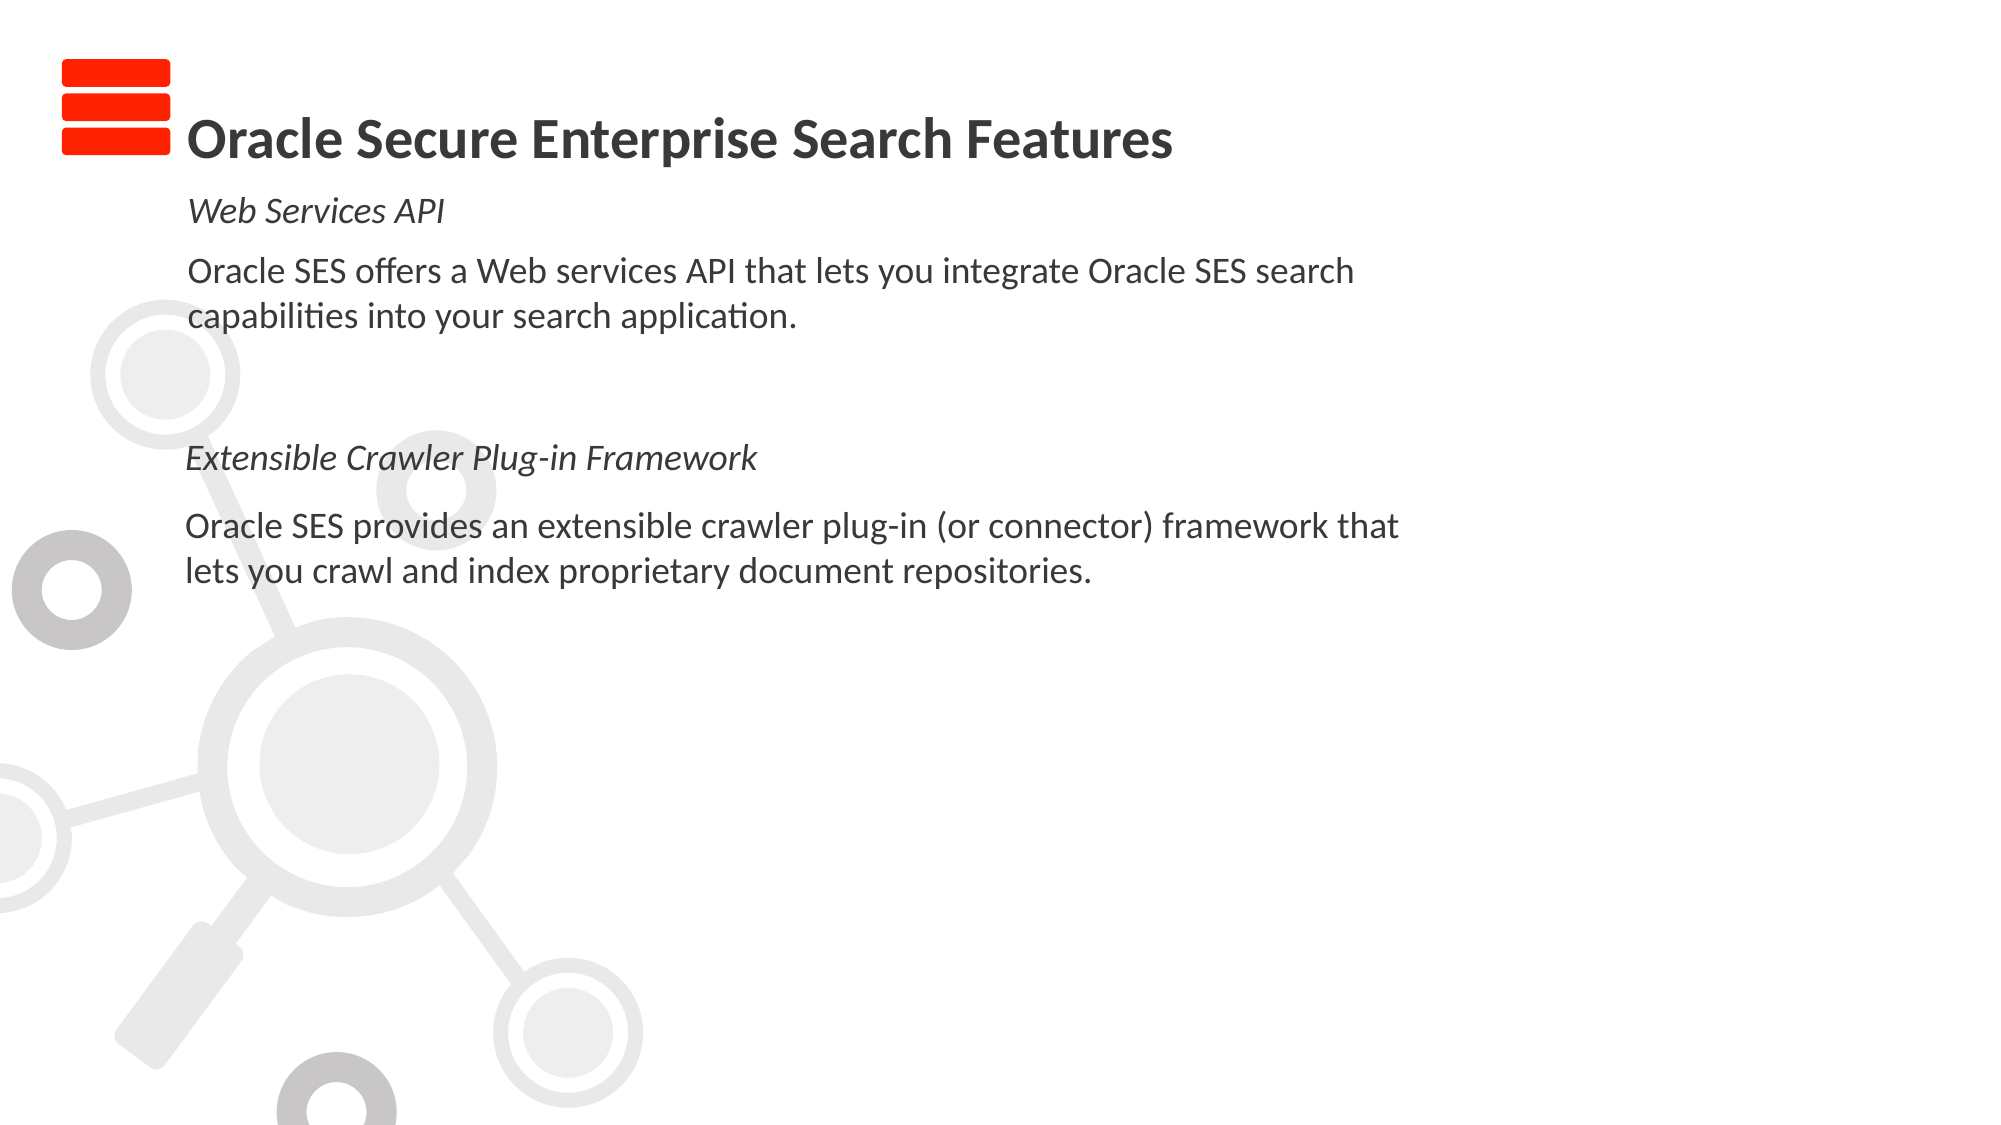

Oracle Secure Enterprise Search Features
Web Services API
Oracle SES offers a Web services API that lets you integrate Oracle SES search capabilities into your search application.

Extensible Crawler Plug-in Framework
Oracle SES provides an extensible crawler plug-in (or connector) framework that lets you crawl and index proprietary document repositories.